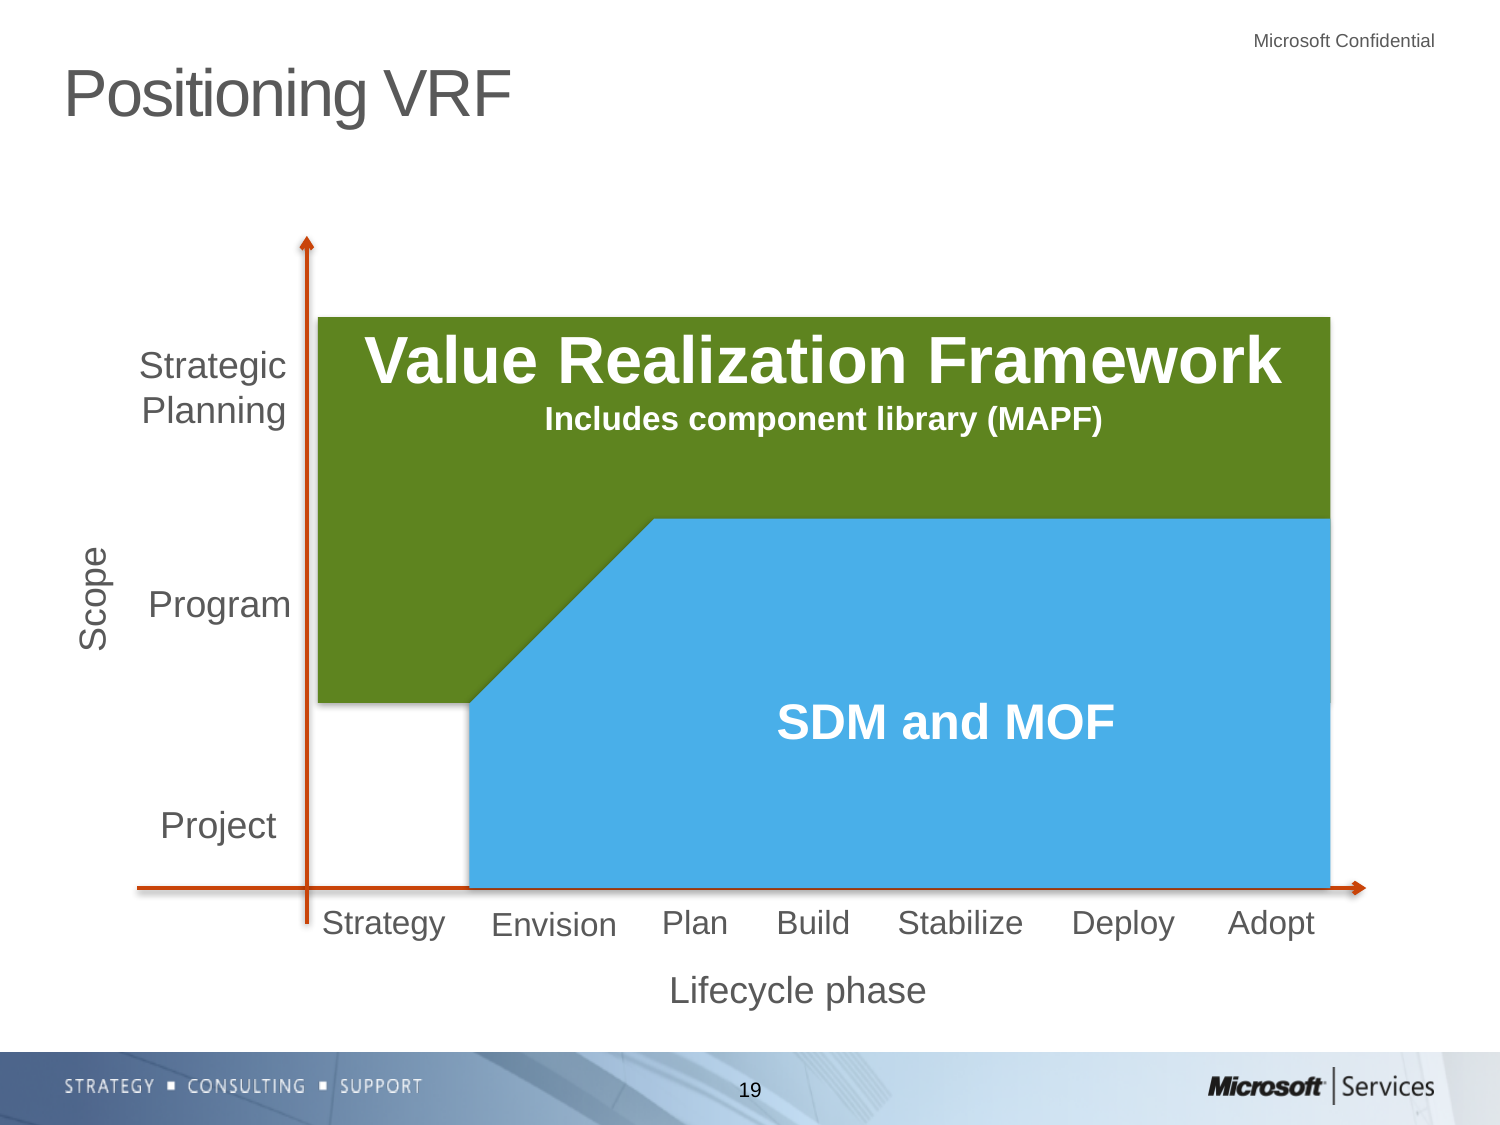

# Positioning VRF
Value Realization Framework
Includes component library (MAPF)

Strategic
Planning
SDM and MOF

Scope
Program
Project
Strategy
Plan
Build
Stabilize
Deploy
Adopt
Envision
Lifecycle phase